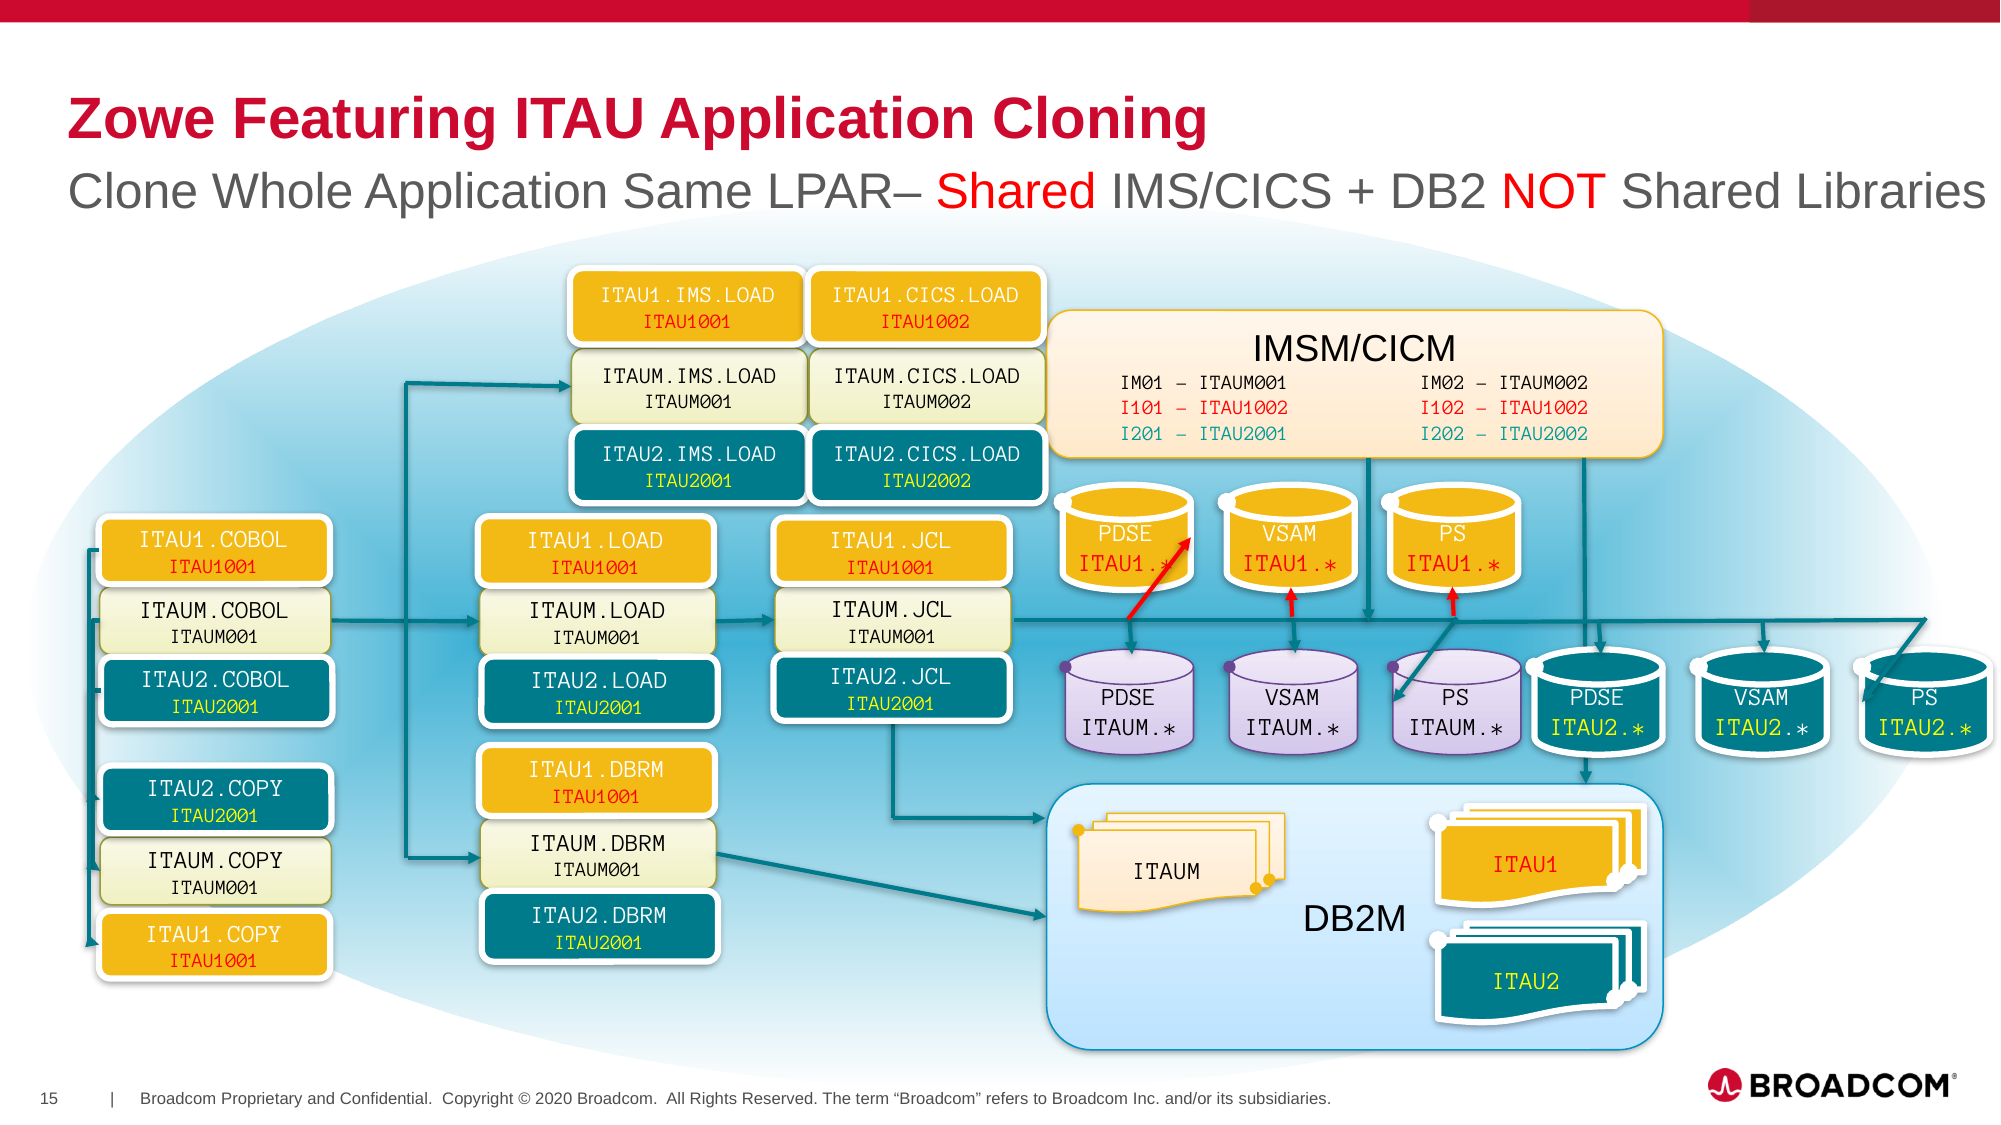

# Zowe Featuring ITAU Application Cloning
Clone Whole Application Same LPAR– Shared IMS/CICS + DB2 NOT Shared Libraries

ITAU1.IMS.LOAD
ITAU1001
ITAU1.CICS.LOAD
ITAU1002
IMSM/CICM
IM01 – ITAUM001	IM02 – ITAUM002
I101 – ITAU1002	I102 – ITAU1002
I201 – ITAU2001	I202 – ITAU2002
ITAUM.IMS.LOAD
ITAUM001
ITAUM.CICS.LOAD
ITAUM002
ITAU2.IMS.LOAD
ITAU2001
ITAU2.CICS.LOAD
ITAU2002
PDSE
ITAU1.*
VSAM
ITAU1.*
PS
ITAU1.*
ITAU1.LOAD
ITAU1001
ITAU1.COBOL
ITAU1001
ITAU1.JCL
ITAU1001
ITAUM.LOAD
ITAUM001
ITAUM.JCL
ITAUM001
ITAUM.COBOL
ITAUM001
PDSE
ITAUM.*
VSAM
ITAUM.*
PS
ITAUM.*
PDSE
ITAU2.*
VSAM
ITAU2.*
PS
ITAU2.*
ITAU2.JCL
ITAU2001
ITAU2.COBOL
ITAU2001
ITAU2.LOAD
ITAU2001
ITAU1.DBRM
ITAU1001
ITAU2.COPY
ITAU2001
DB2M
ITAU1
ITAUM
ITAUM.DBRM
ITAUM001
ITAUM.COPY
ITAUM001
ITAU2.DBRM
ITAU2001
ITAU1.COPY
ITAU1001
ITAU2